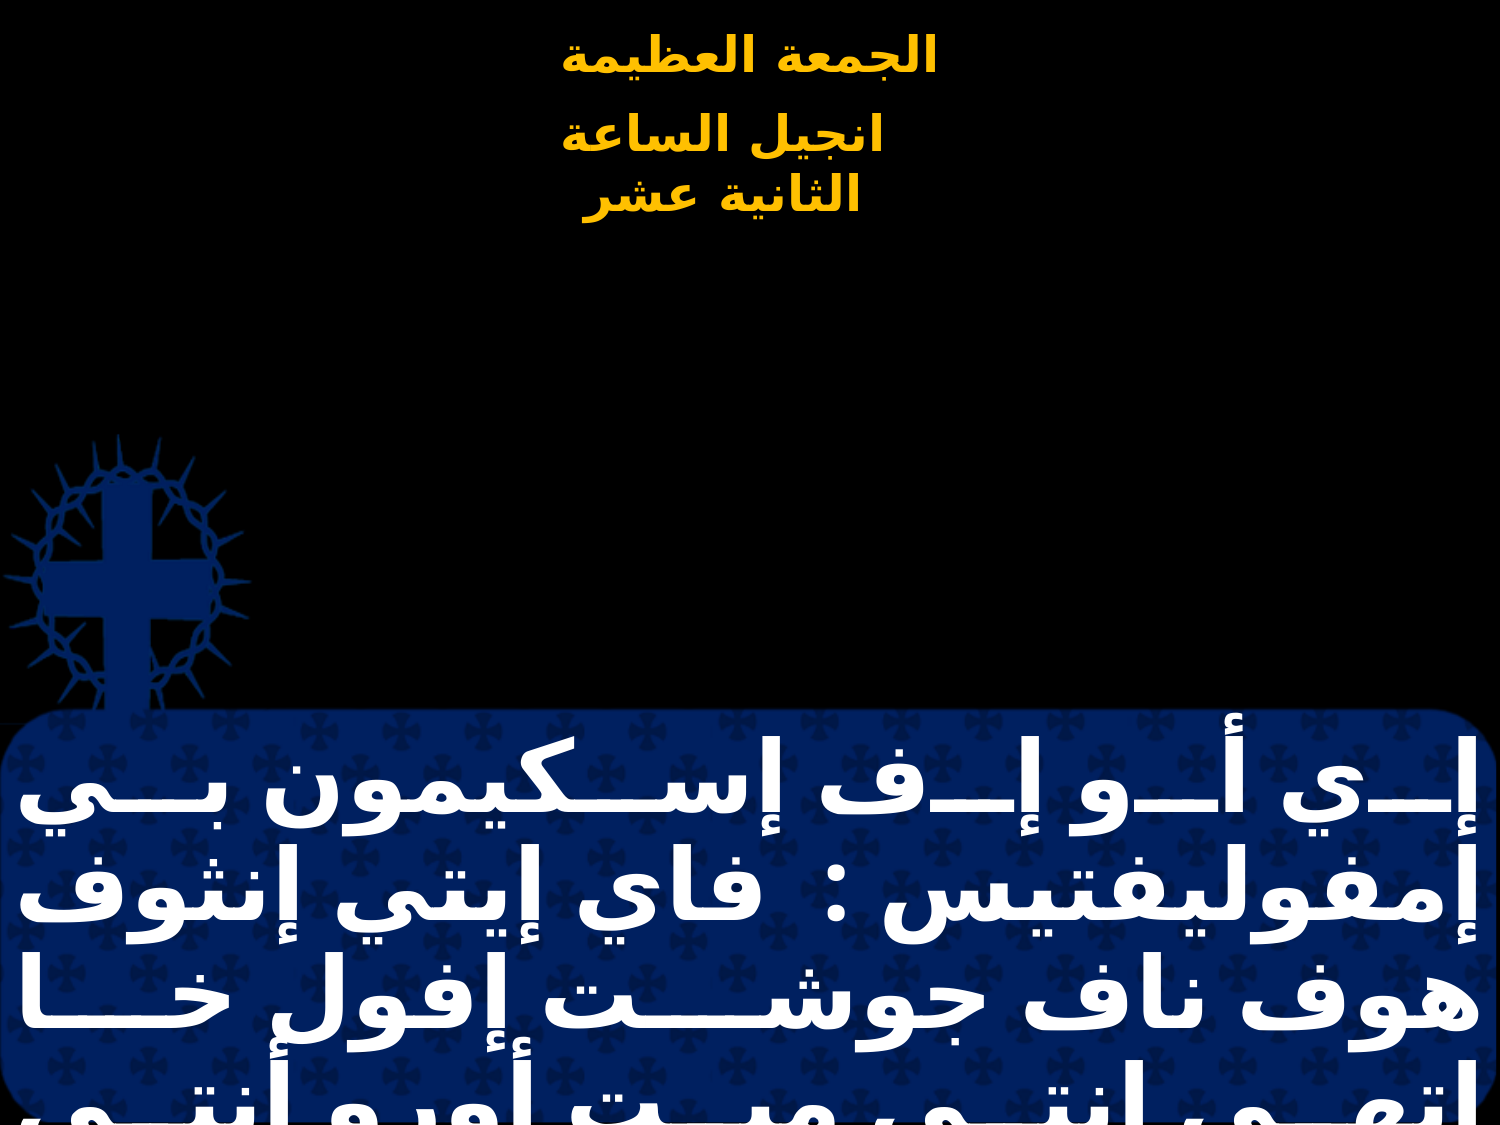

# إي أو إف إسكيمون بي إمفوليفتيس :  فاي إيتي إنثوف هوف ناف جوشت إفول خا إتهي إنتي ميت أورو أنتي إفنوتي :